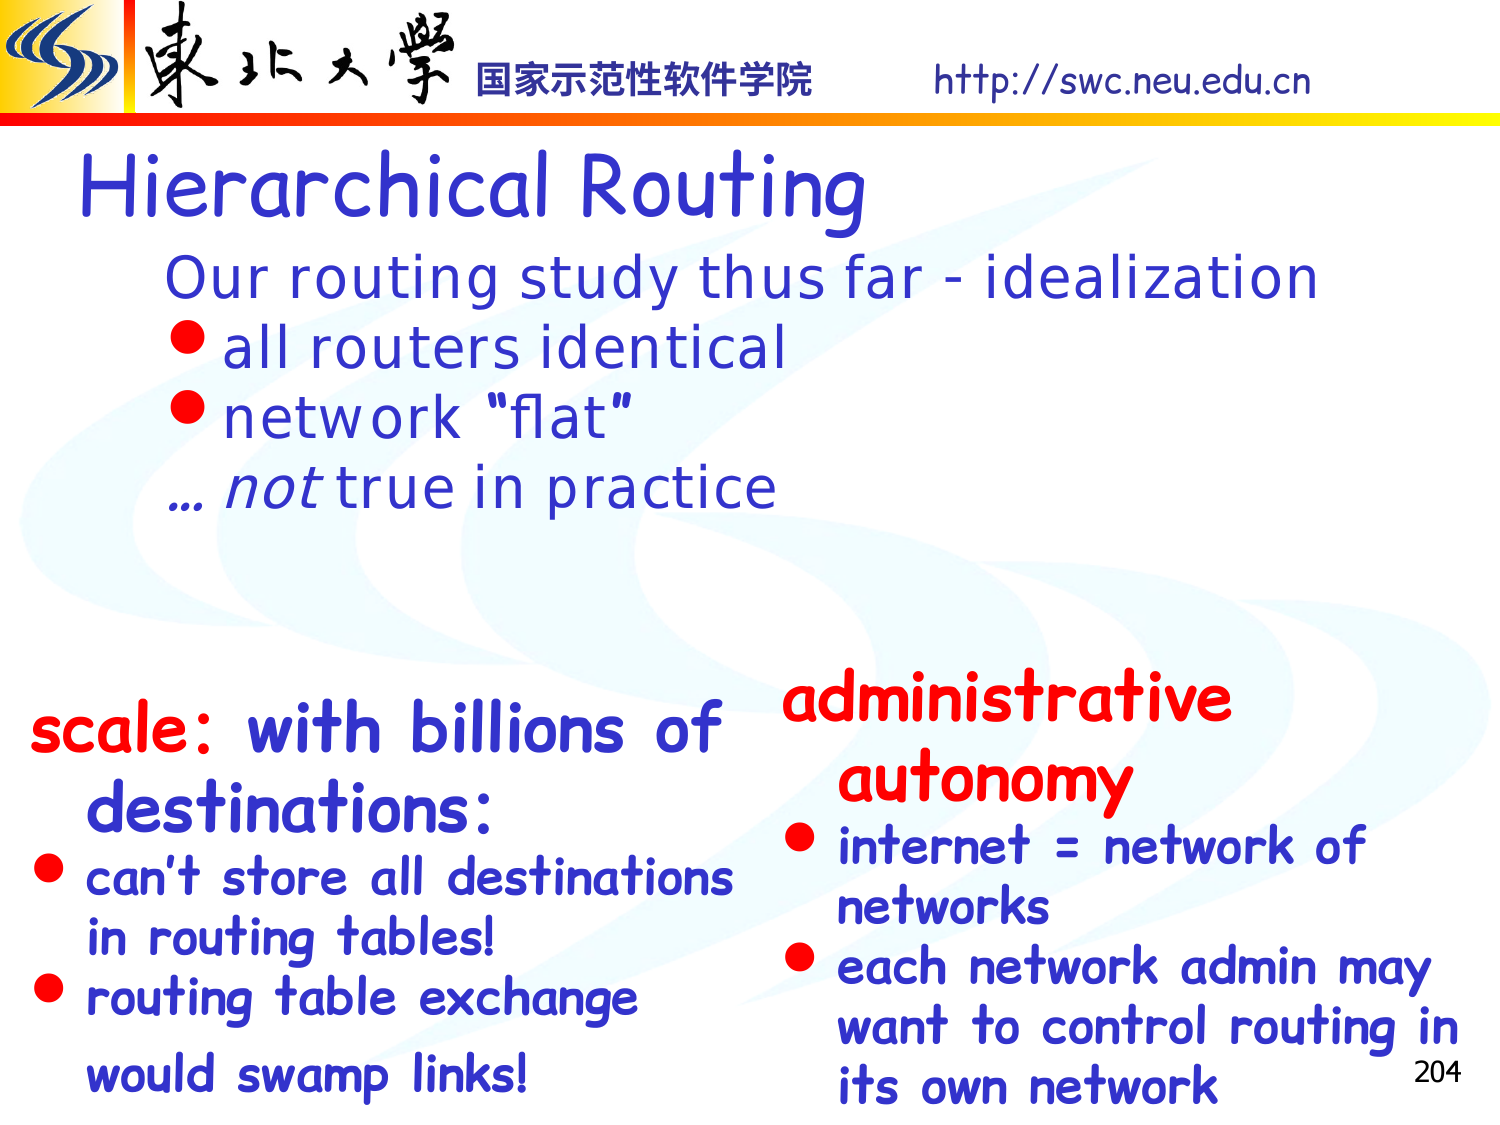

# Hierarchical Routing
Our routing study thus far - idealization
all routers identical
network “flat”
… not true in practice
administrative autonomy
internet = network of networks
each network admin may want to control routing in its own network
scale: with billions of destinations:
can’t store all destinations in routing tables!
routing table exchange would swamp links!
204